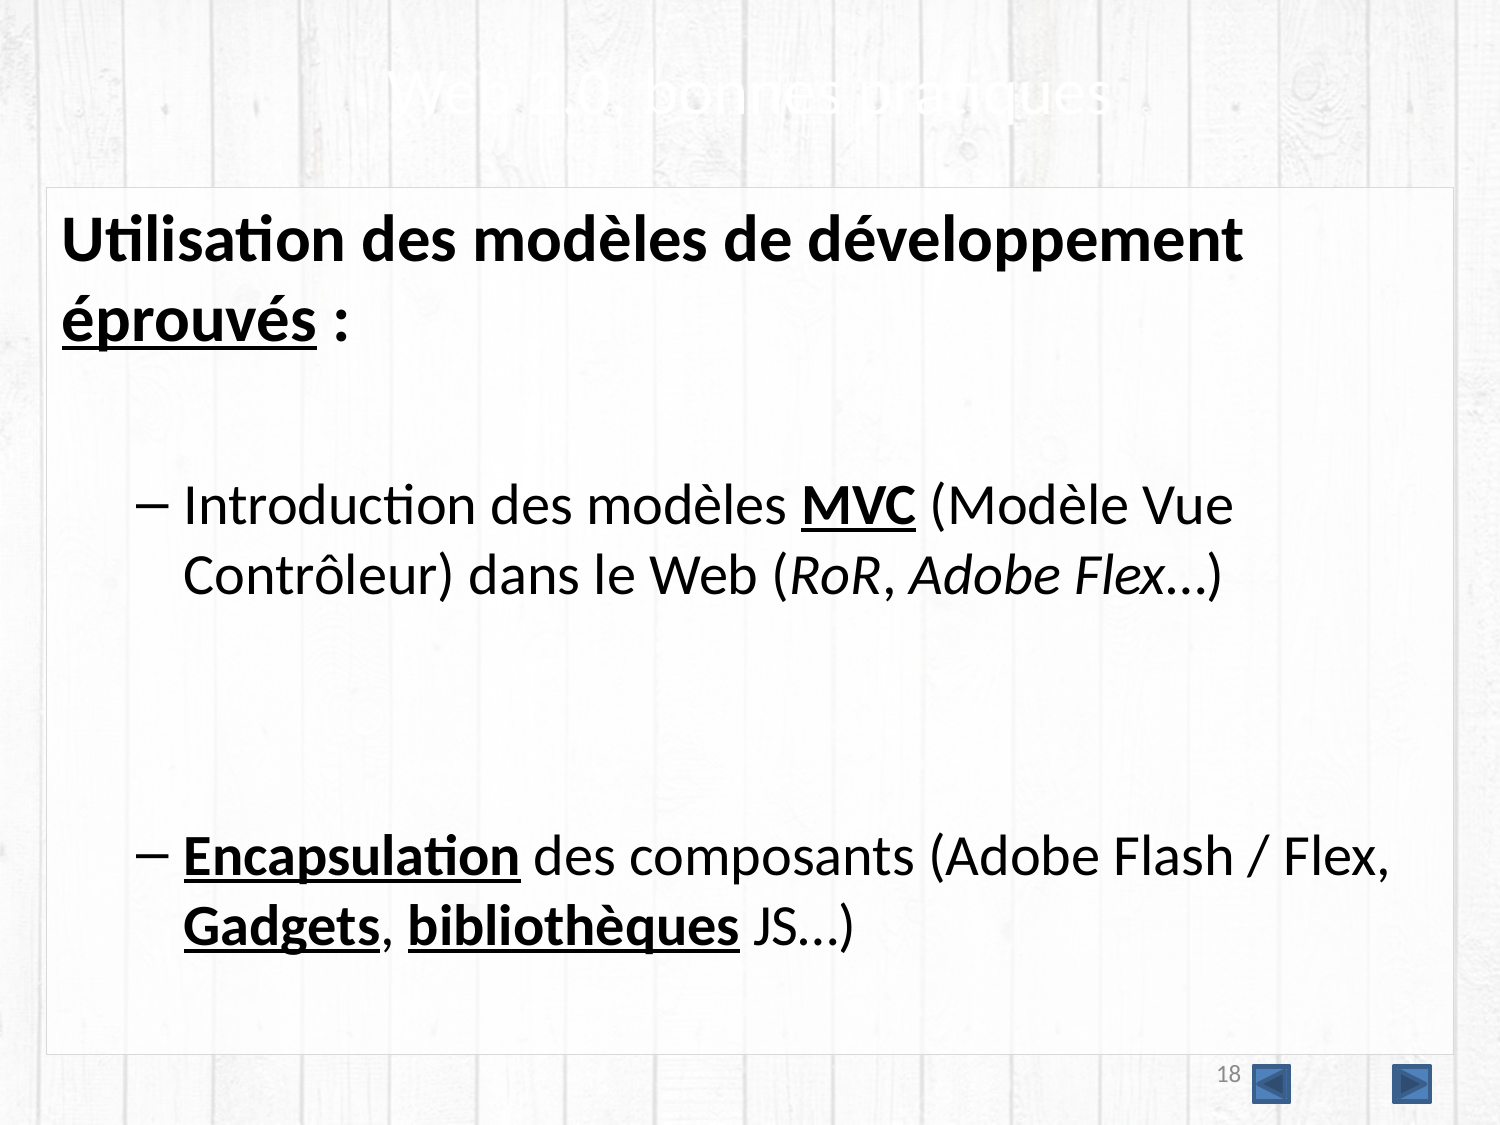

# Web 2.0, bonnes pratiques
Utilisation des modèles de développement éprouvés :

Introduction des modèles MVC (Modèle Vue Contrôleur) dans le Web (RoR, Adobe Flex…)

Encapsulation des composants (Adobe Flash / Flex, Gadgets, bibliothèques JS…)

18